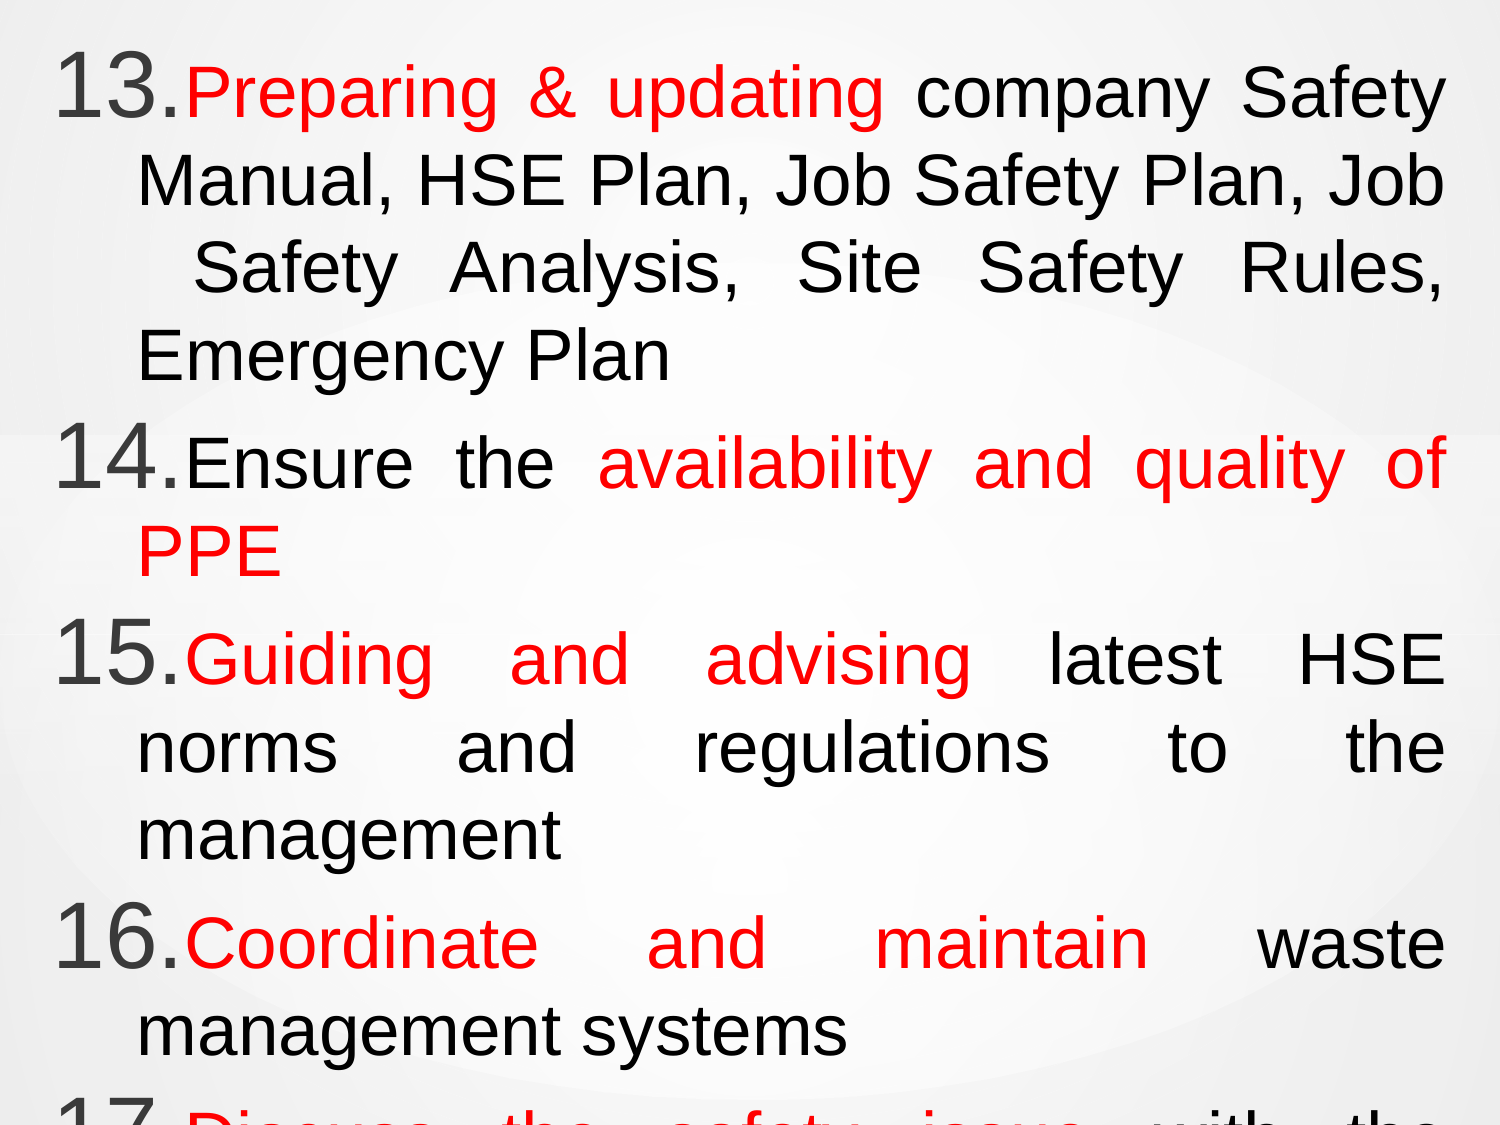

Preparing & updating company Safety Manual, HSE Plan, Job Safety Plan, Job  Safety Analysis, Site Safety Rules, Emergency Plan
Ensure the availability and quality of PPE
Guiding and advising latest HSE norms and regulations to the management
Coordinate and maintain waste management systems
Discuss the safety issue with the management during weekly or monthly meeting